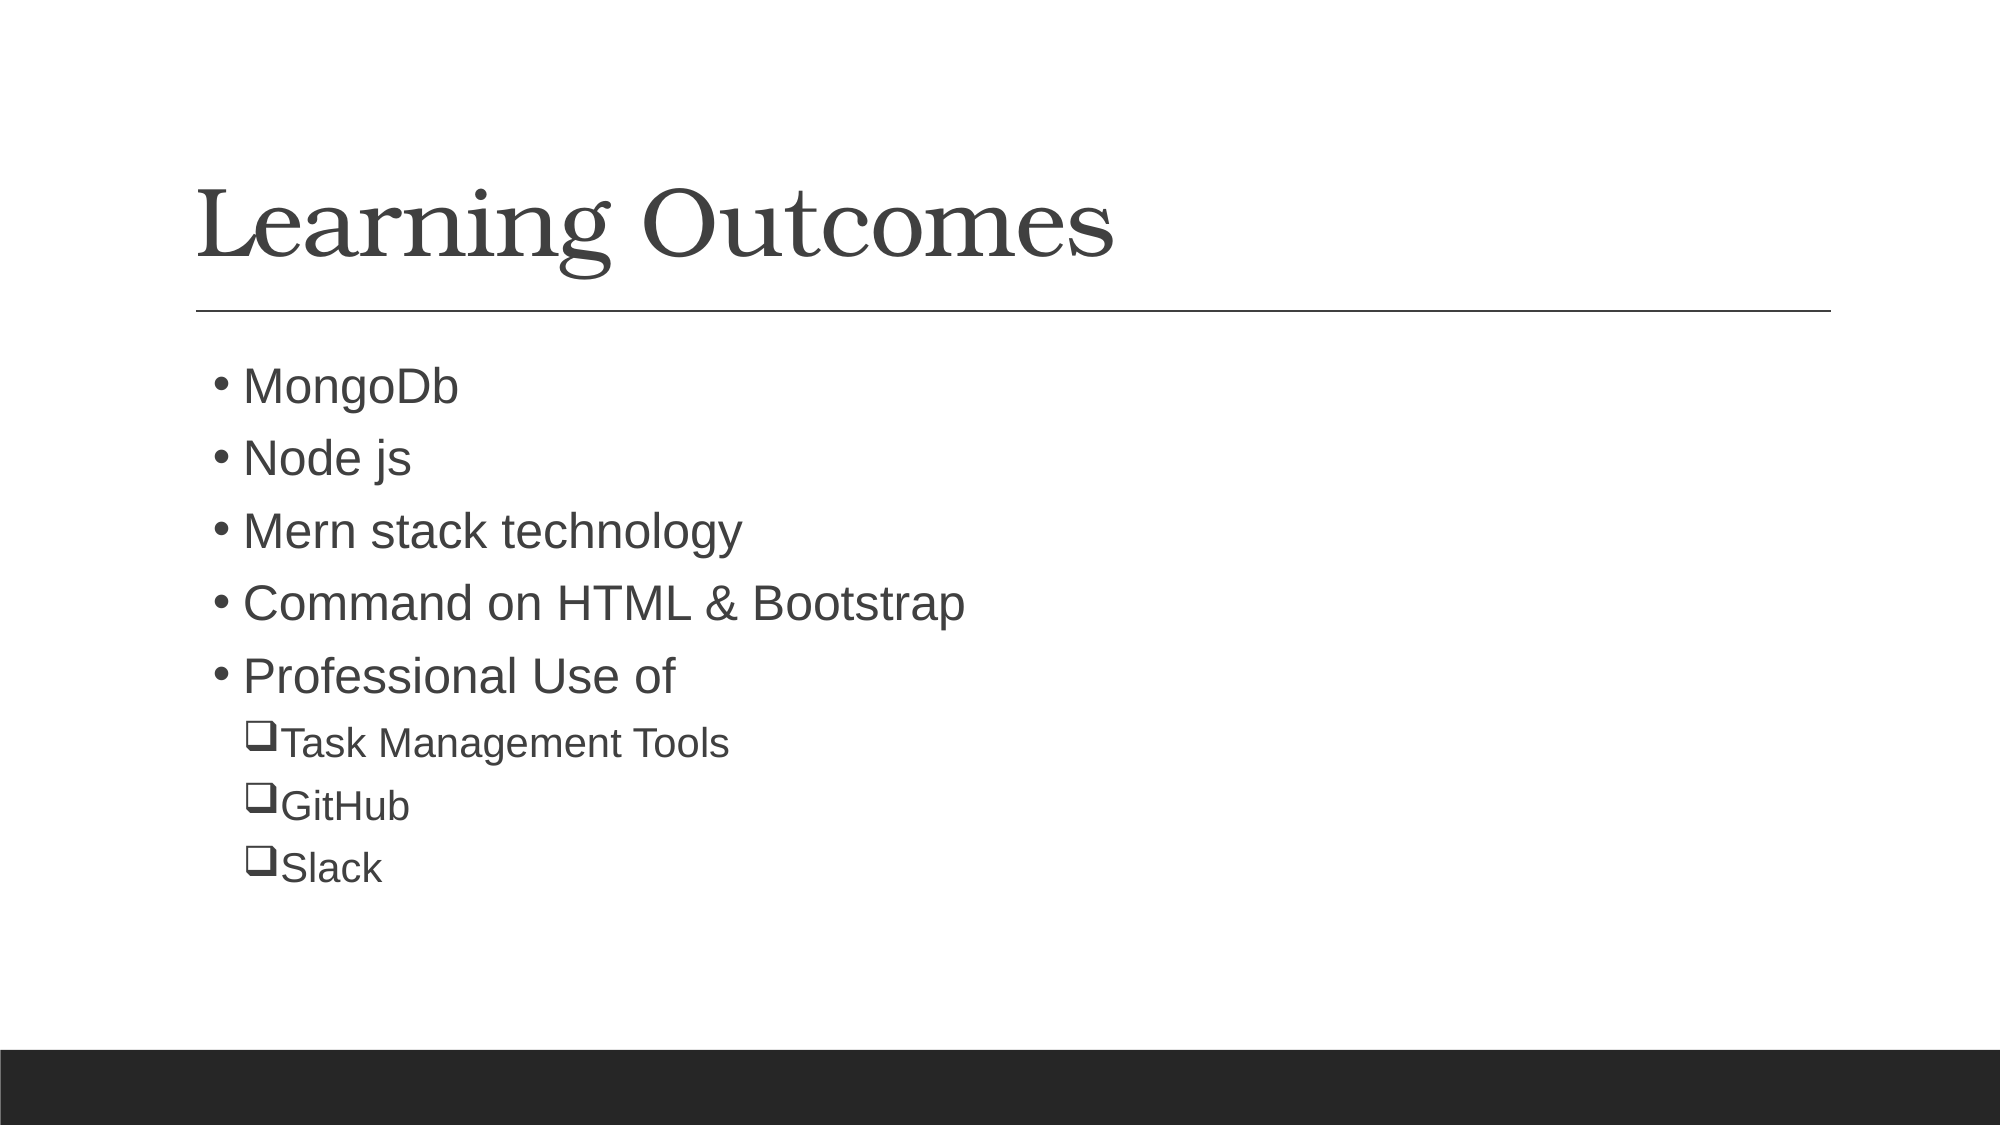

# Learning Outcomes
MongoDb
Node js
Mern stack technology
Command on HTML & Bootstrap
Professional Use of
Task Management Tools
GitHub
Slack